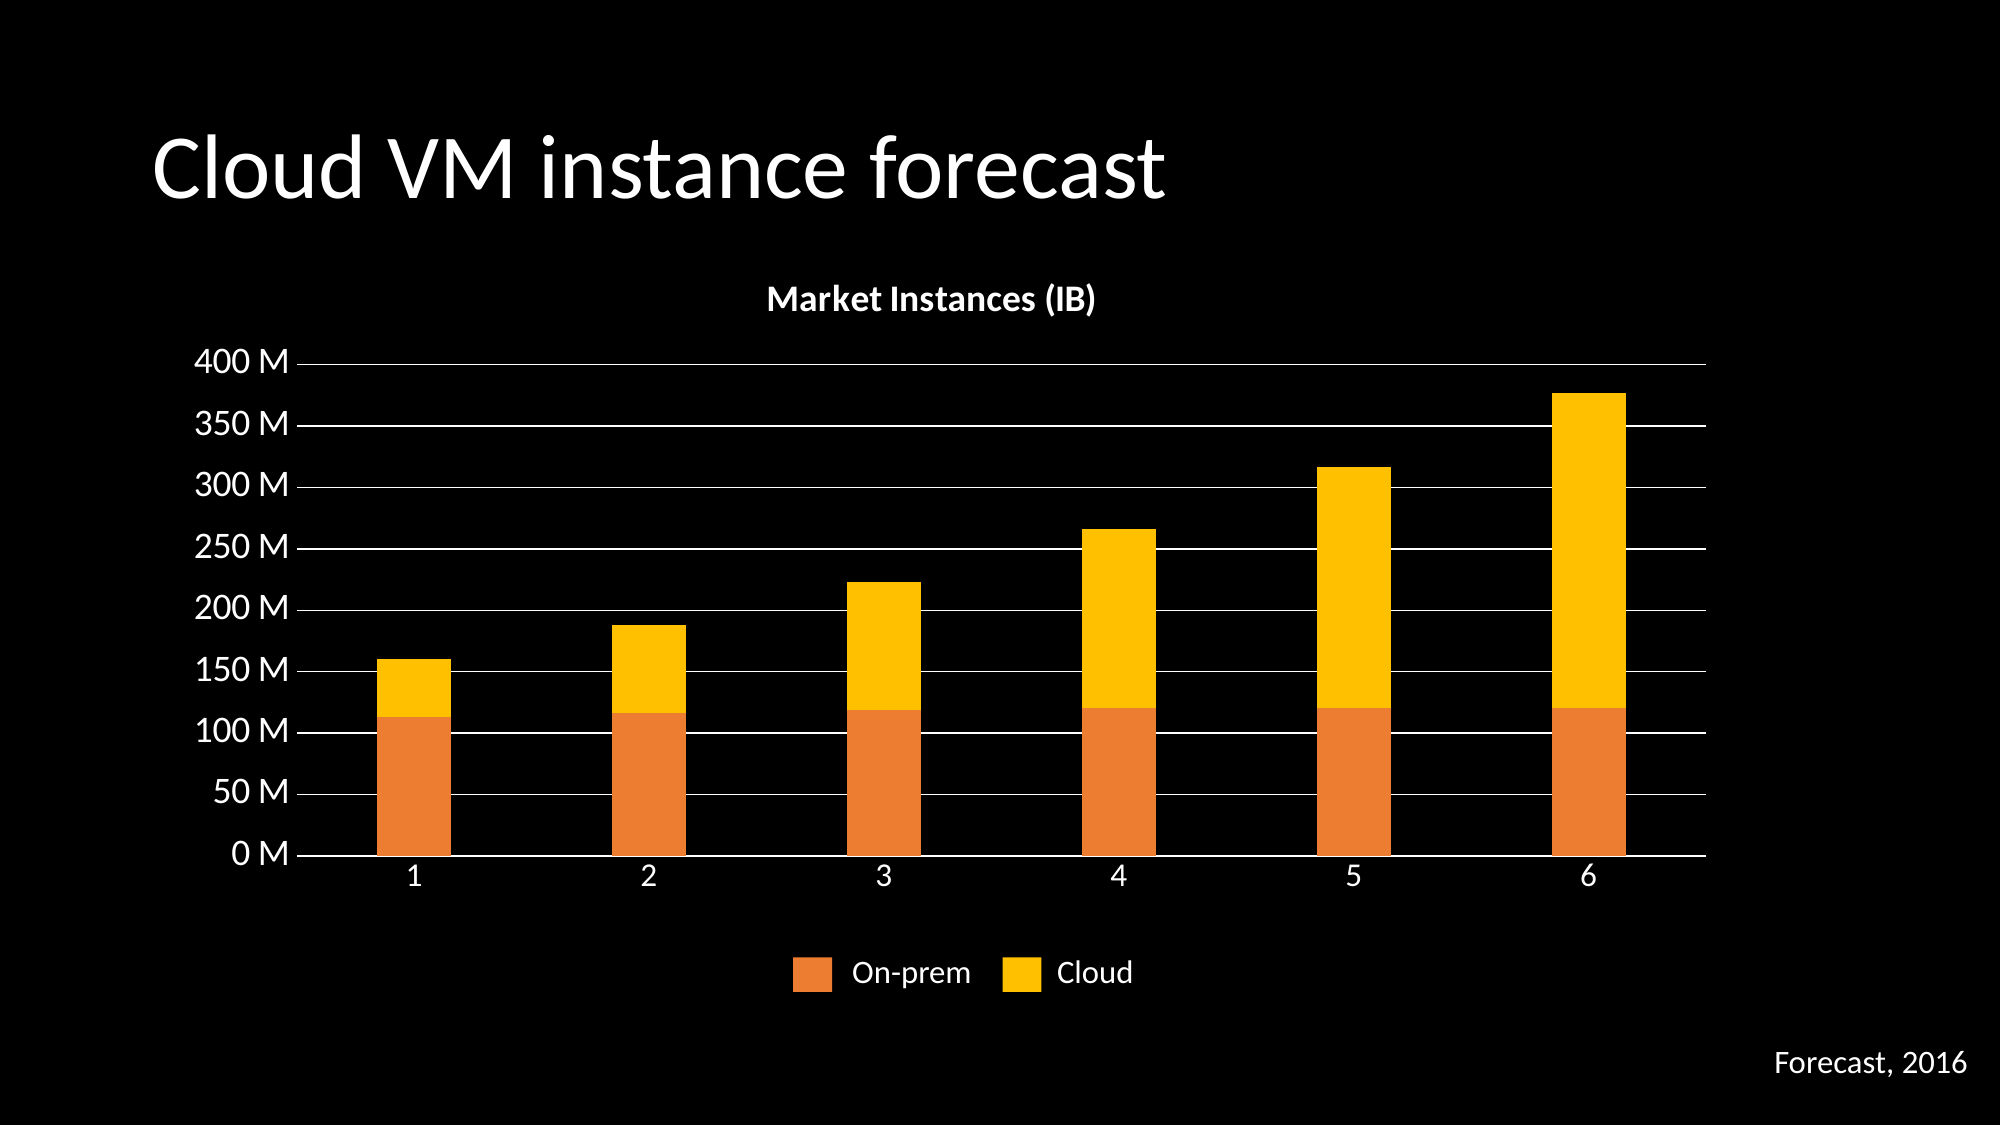

# Cloud VM instance forecast

### Chart: Market Instances (IB)

| Category |  |  |  |
|---|---|---|---|
On-prem
Cloud

Forecast, 2016